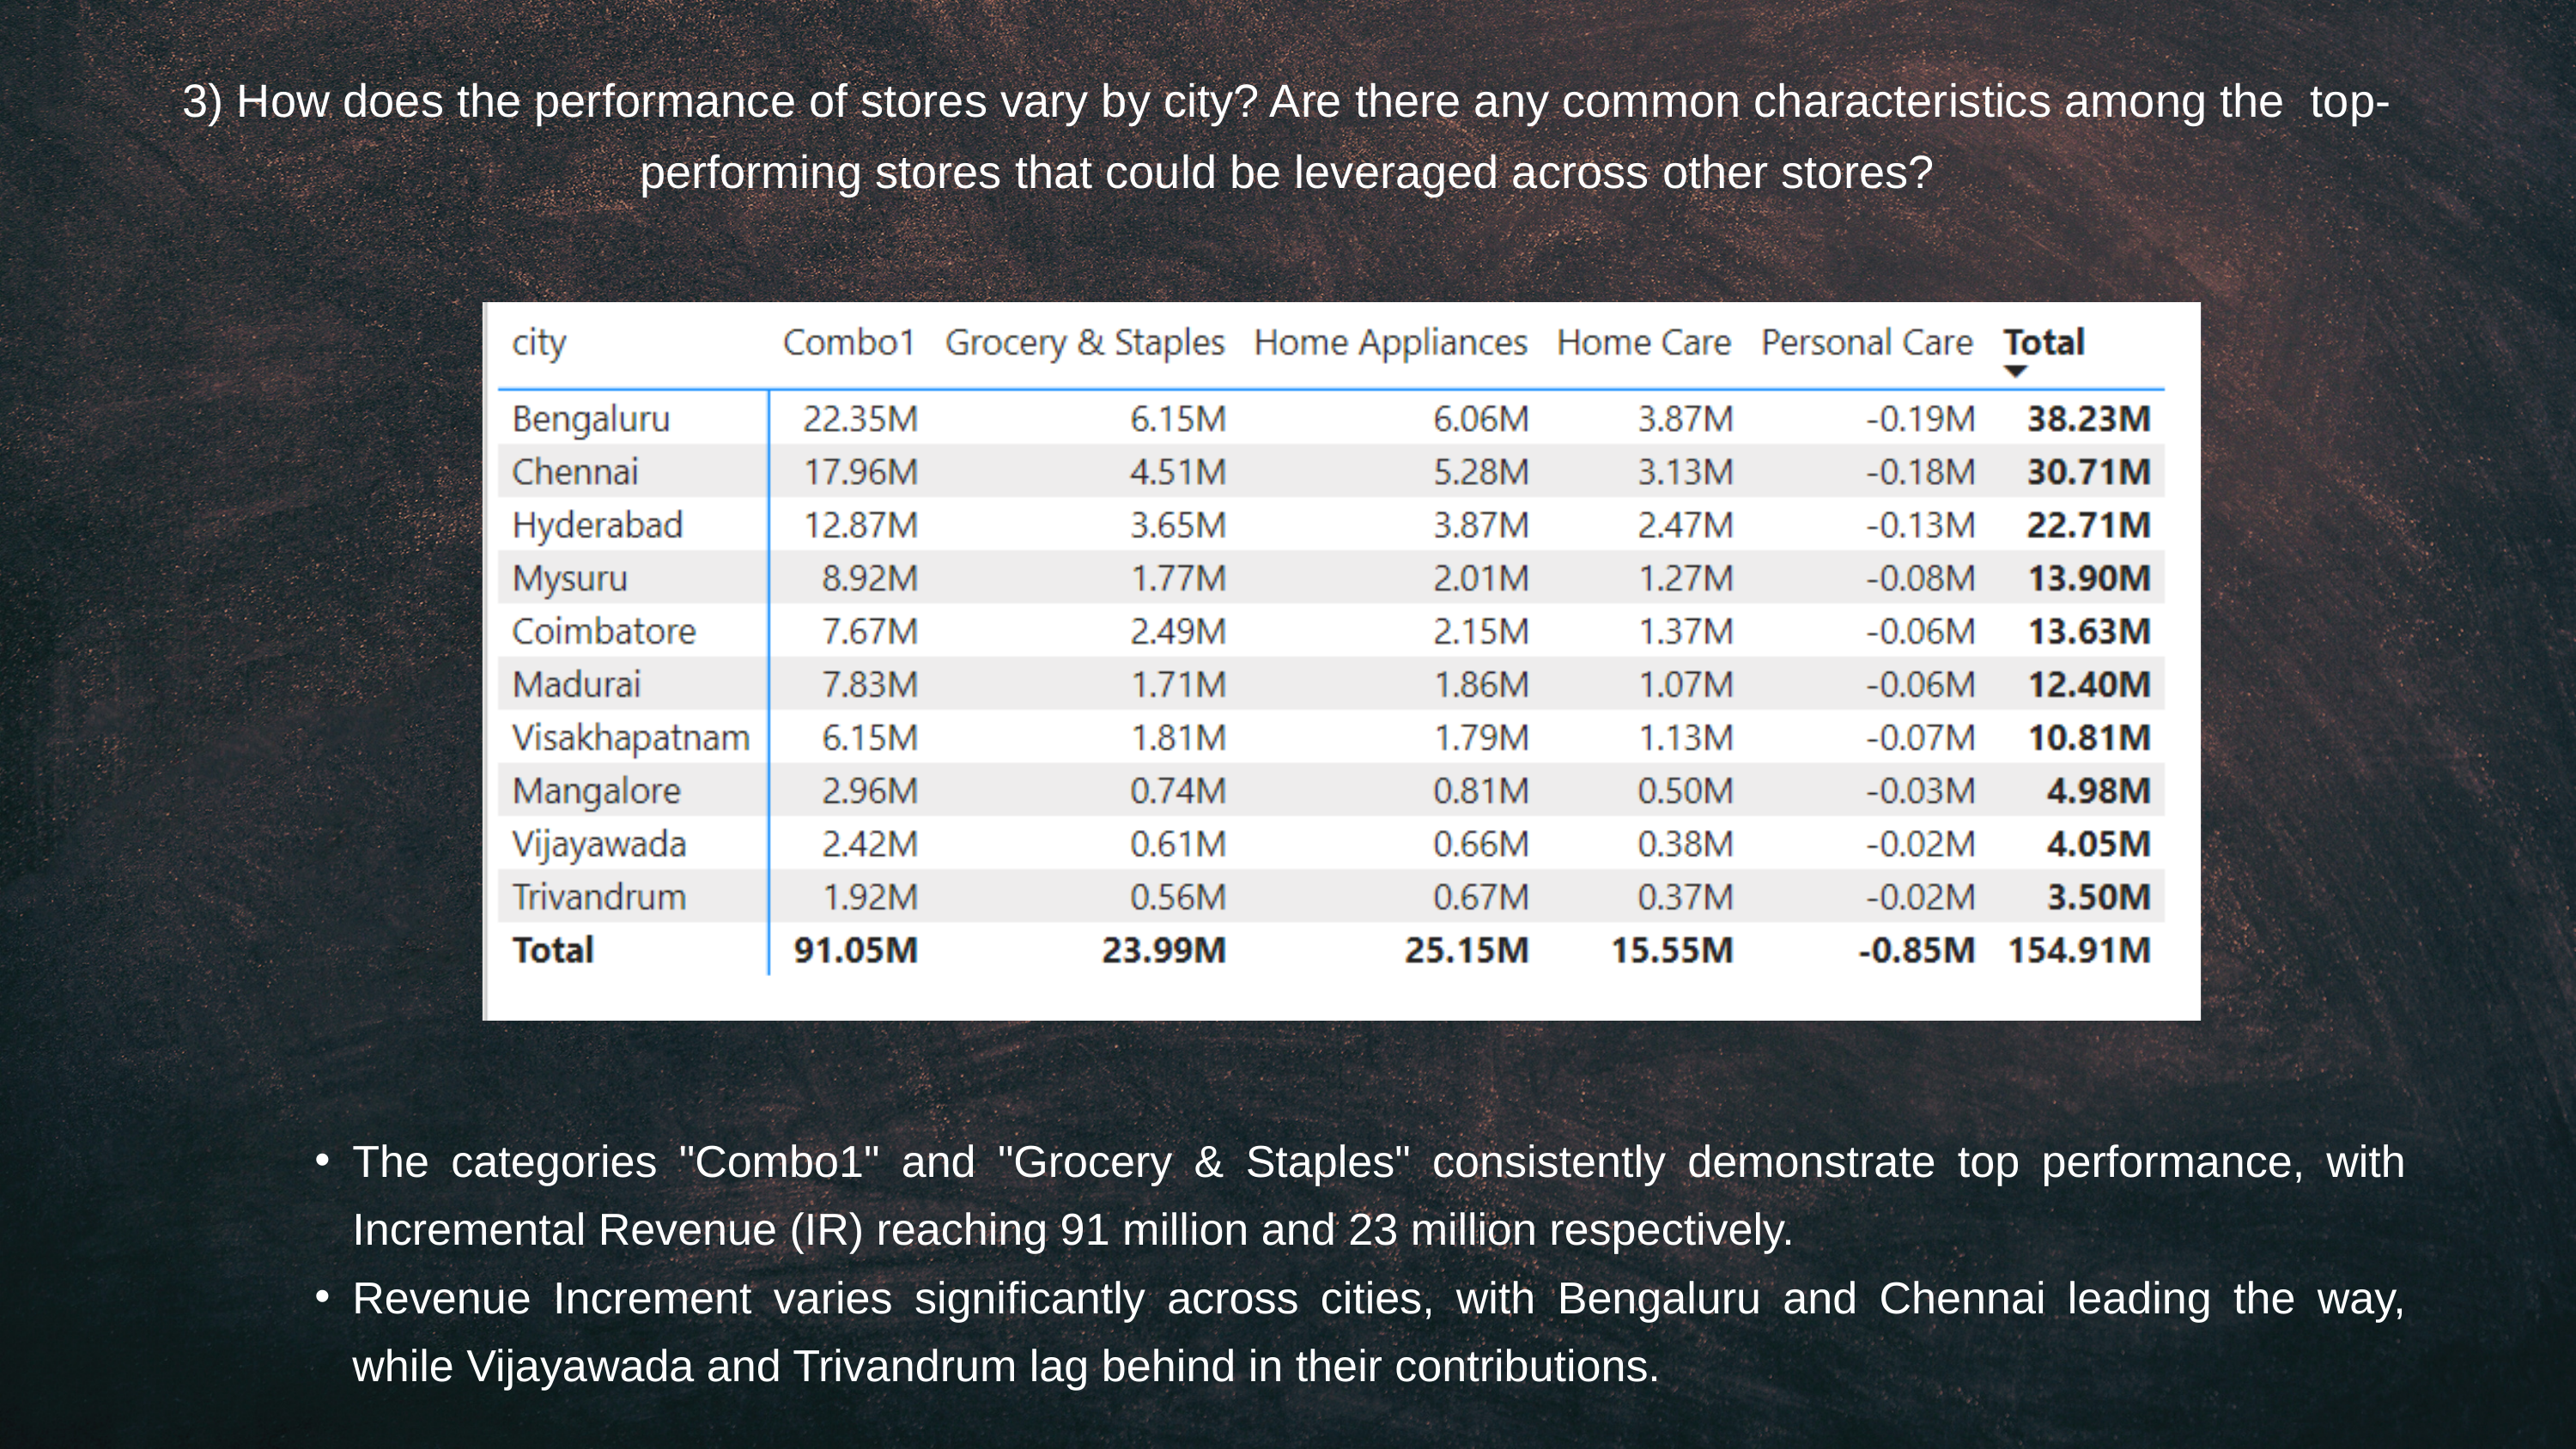

3) How does the performance of stores vary by city? Are there any common characteristics among the  top-performing stores that could be leveraged across other stores?

The categories "Combo1" and "Grocery & Staples" consistently demonstrate top performance, with Incremental Revenue (IR) reaching 91 million and 23 million respectively.
Revenue Increment varies significantly across cities, with Bengaluru and Chennai leading the way, while Vijayawada and Trivandrum lag behind in their contributions.